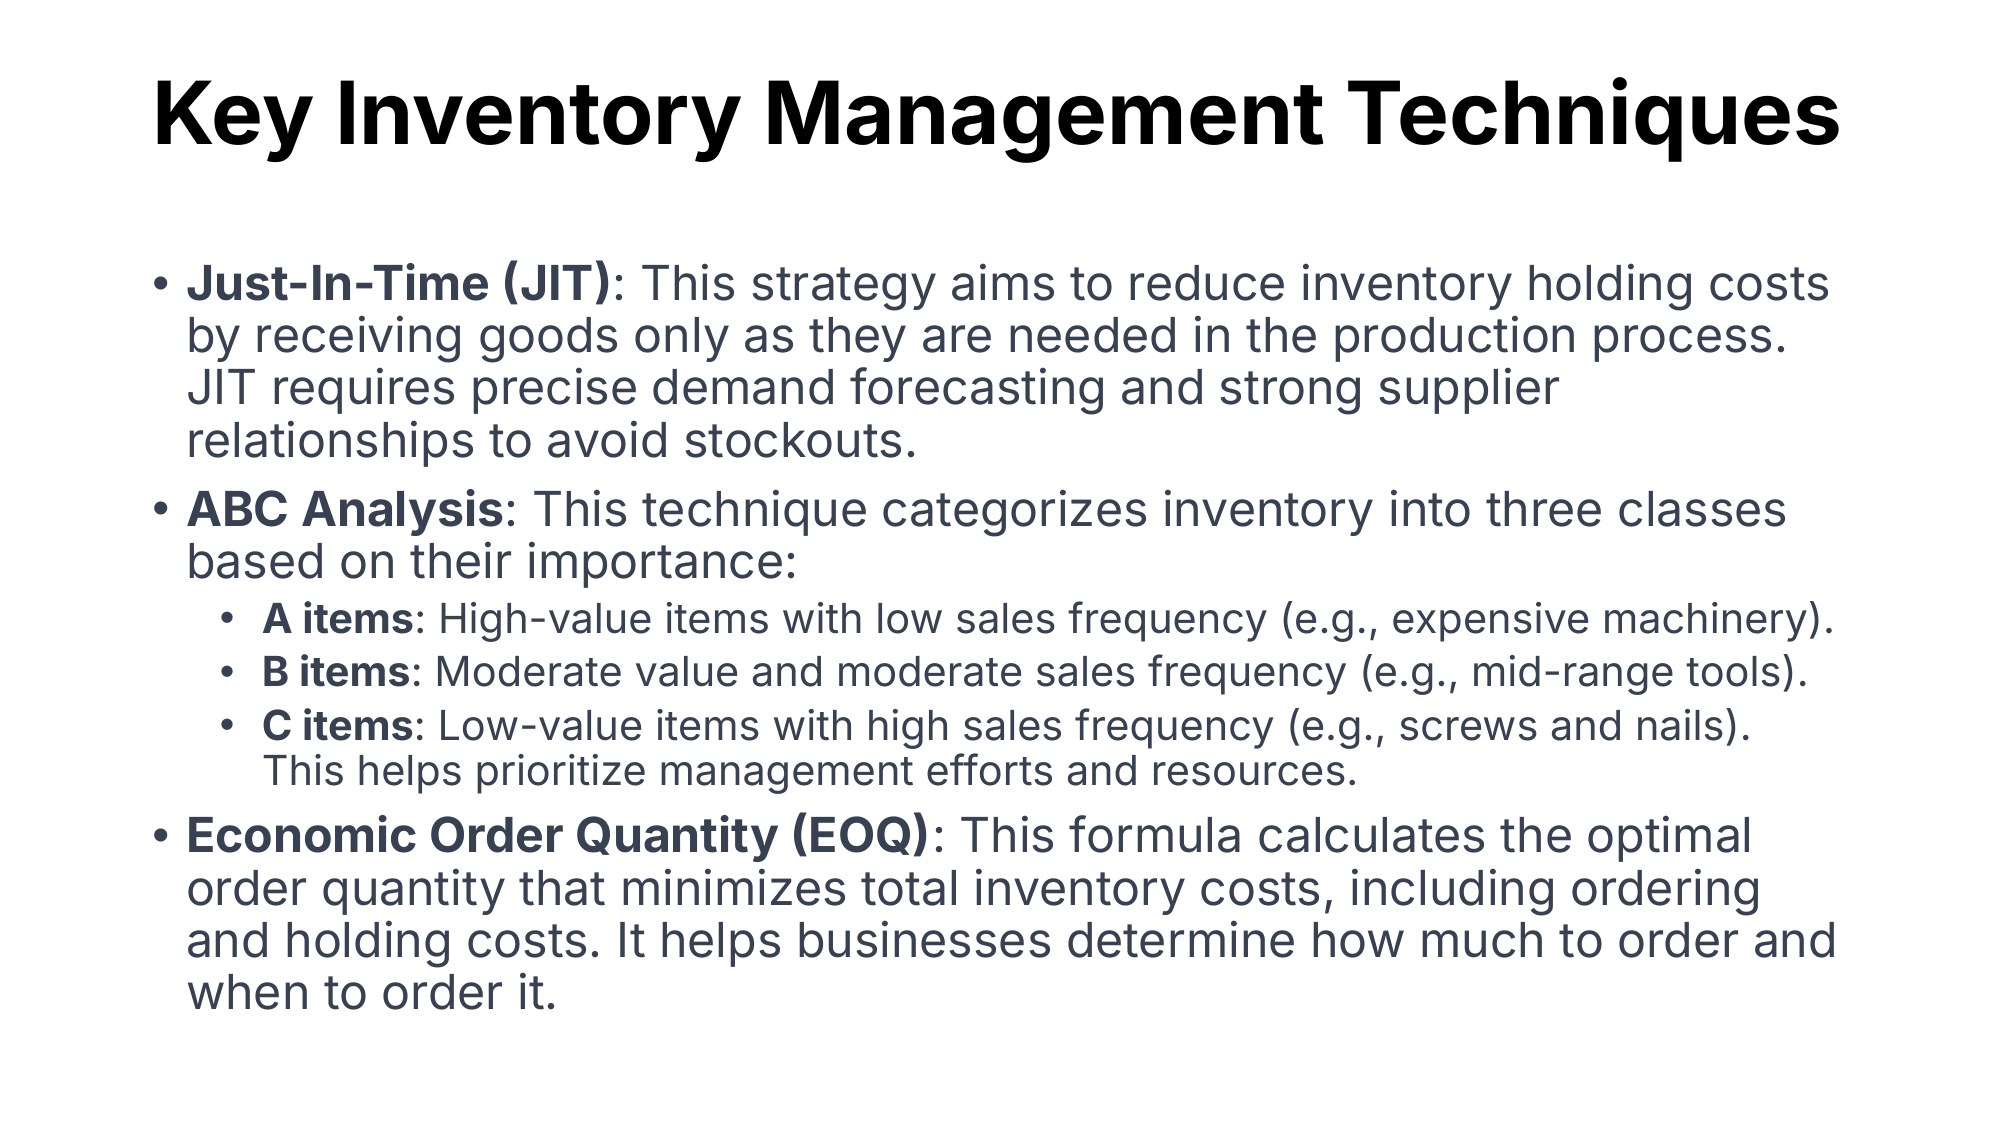

# Key Inventory Management Techniques
Just-In-Time (JIT): This strategy aims to reduce inventory holding costs by receiving goods only as they are needed in the production process. JIT requires precise demand forecasting and strong supplier relationships to avoid stockouts.
ABC Analysis: This technique categorizes inventory into three classes based on their importance:
A items: High-value items with low sales frequency (e.g., expensive machinery).
B items: Moderate value and moderate sales frequency (e.g., mid-range tools).
C items: Low-value items with high sales frequency (e.g., screws and nails). This helps prioritize management efforts and resources.
Economic Order Quantity (EOQ): This formula calculates the optimal order quantity that minimizes total inventory costs, including ordering and holding costs. It helps businesses determine how much to order and when to order it.